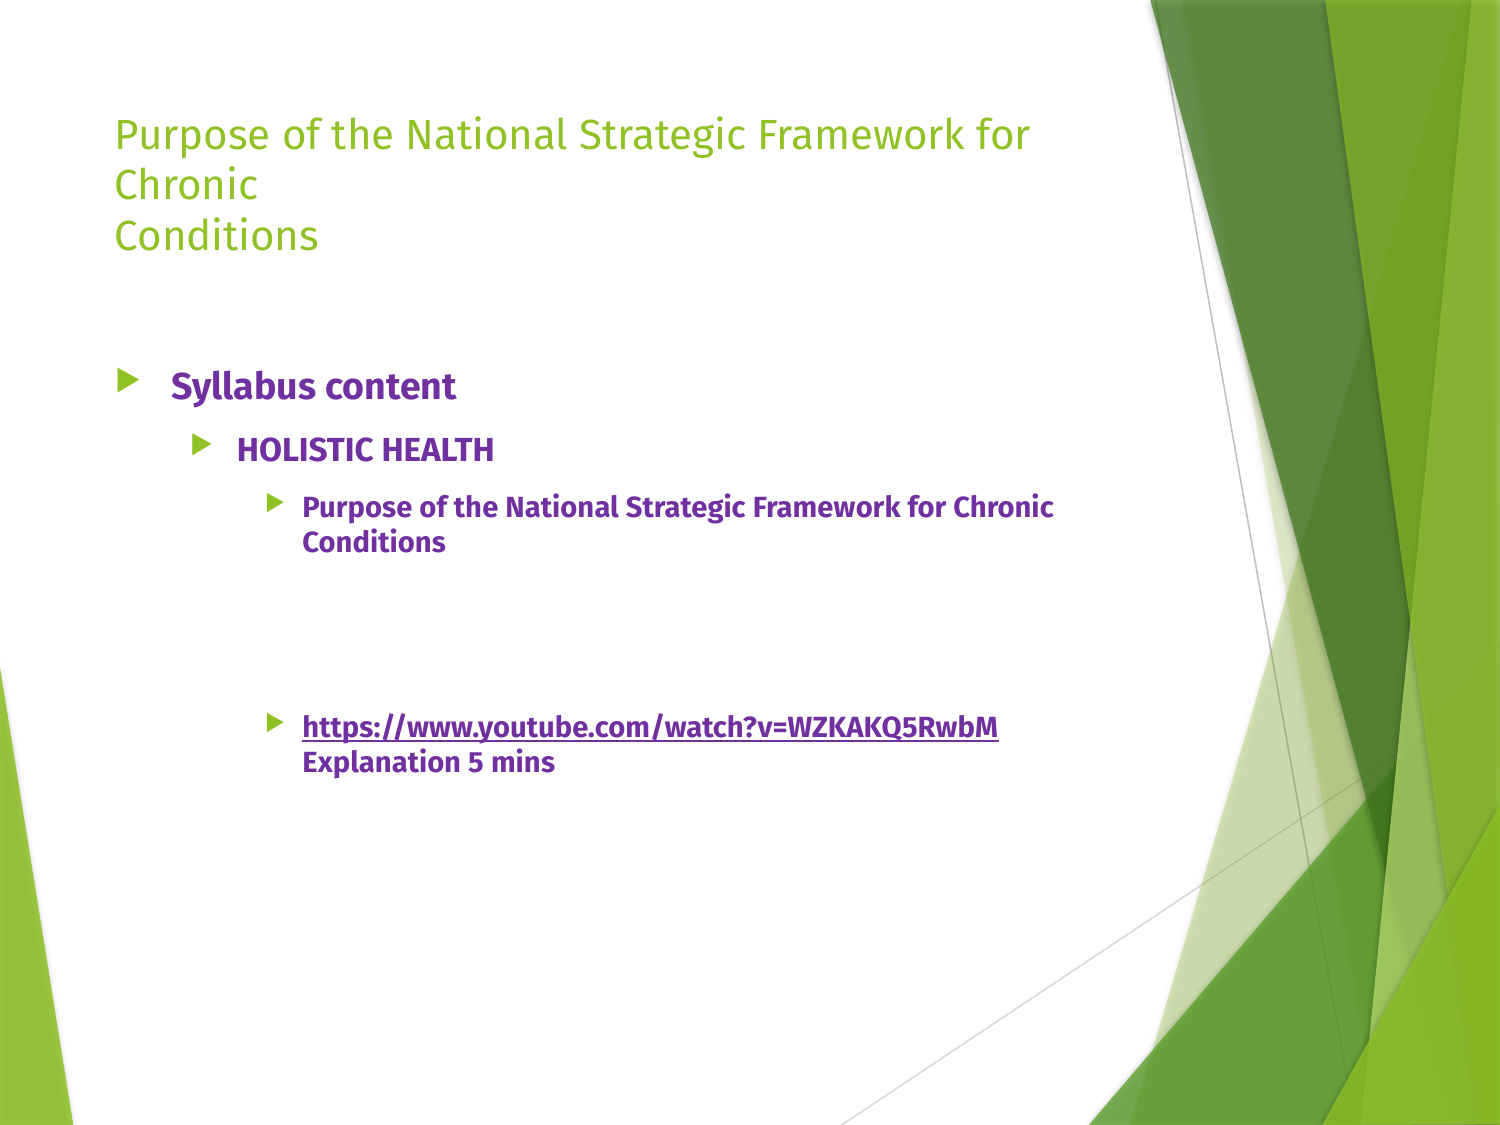

# Purpose of the National Strategic Framework for Chronic Conditions
Syllabus content
HOLISTIC HEALTH
Purpose of the National Strategic Framework for Chronic Conditions

https://www.youtube.com/watch?v=WZKAKQ5RwbM Explanation 5 mins